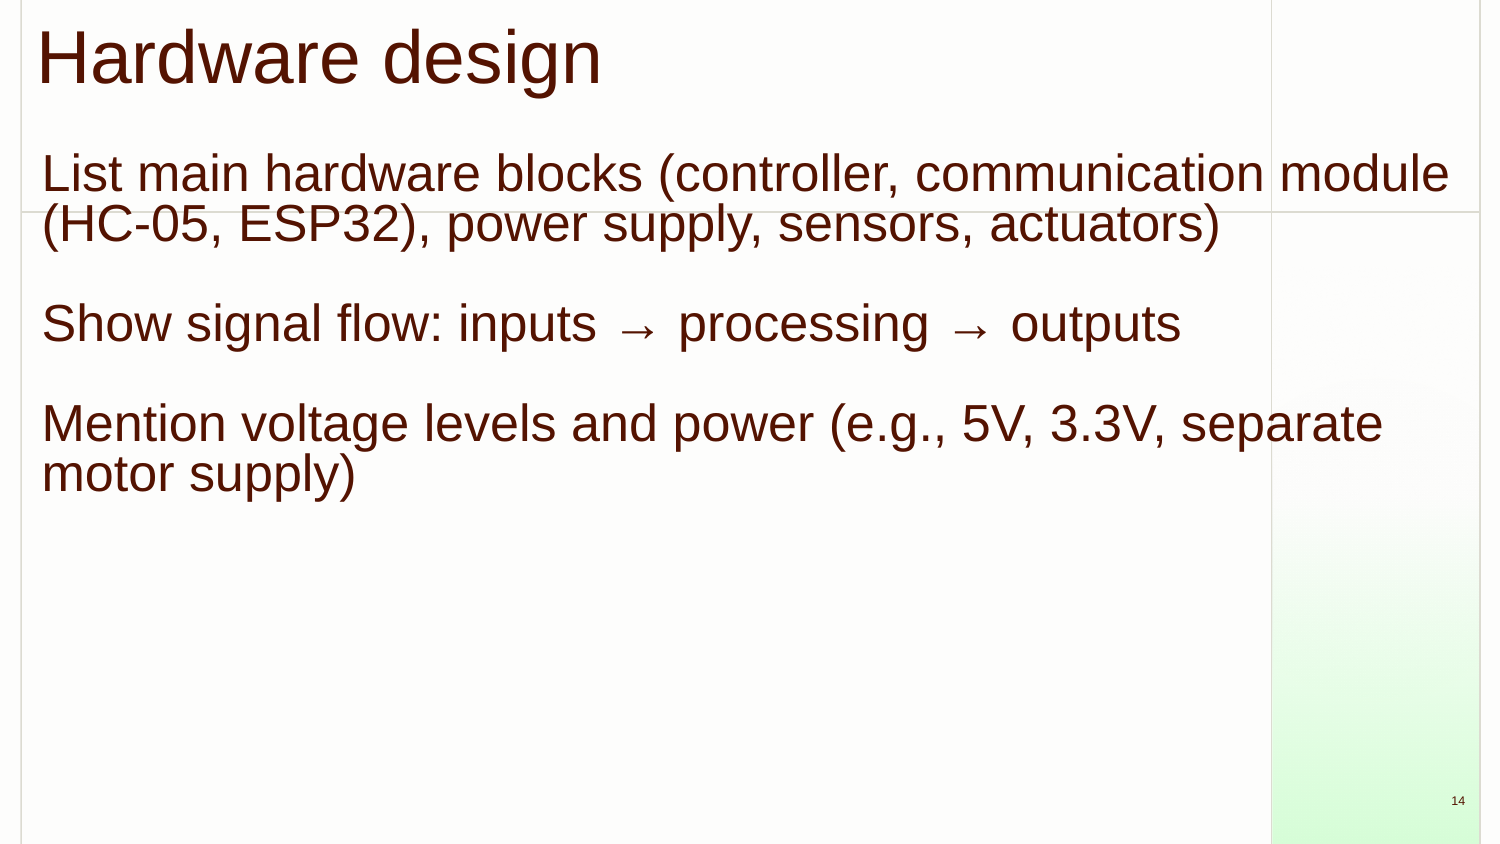

# Hardware design
List main hardware blocks (controller, communication module (HC-05, ESP32), power supply, sensors, actuators)

Show signal flow: inputs → processing → outputs

Mention voltage levels and power (e.g., 5V, 3.3V, separate motor supply)

14